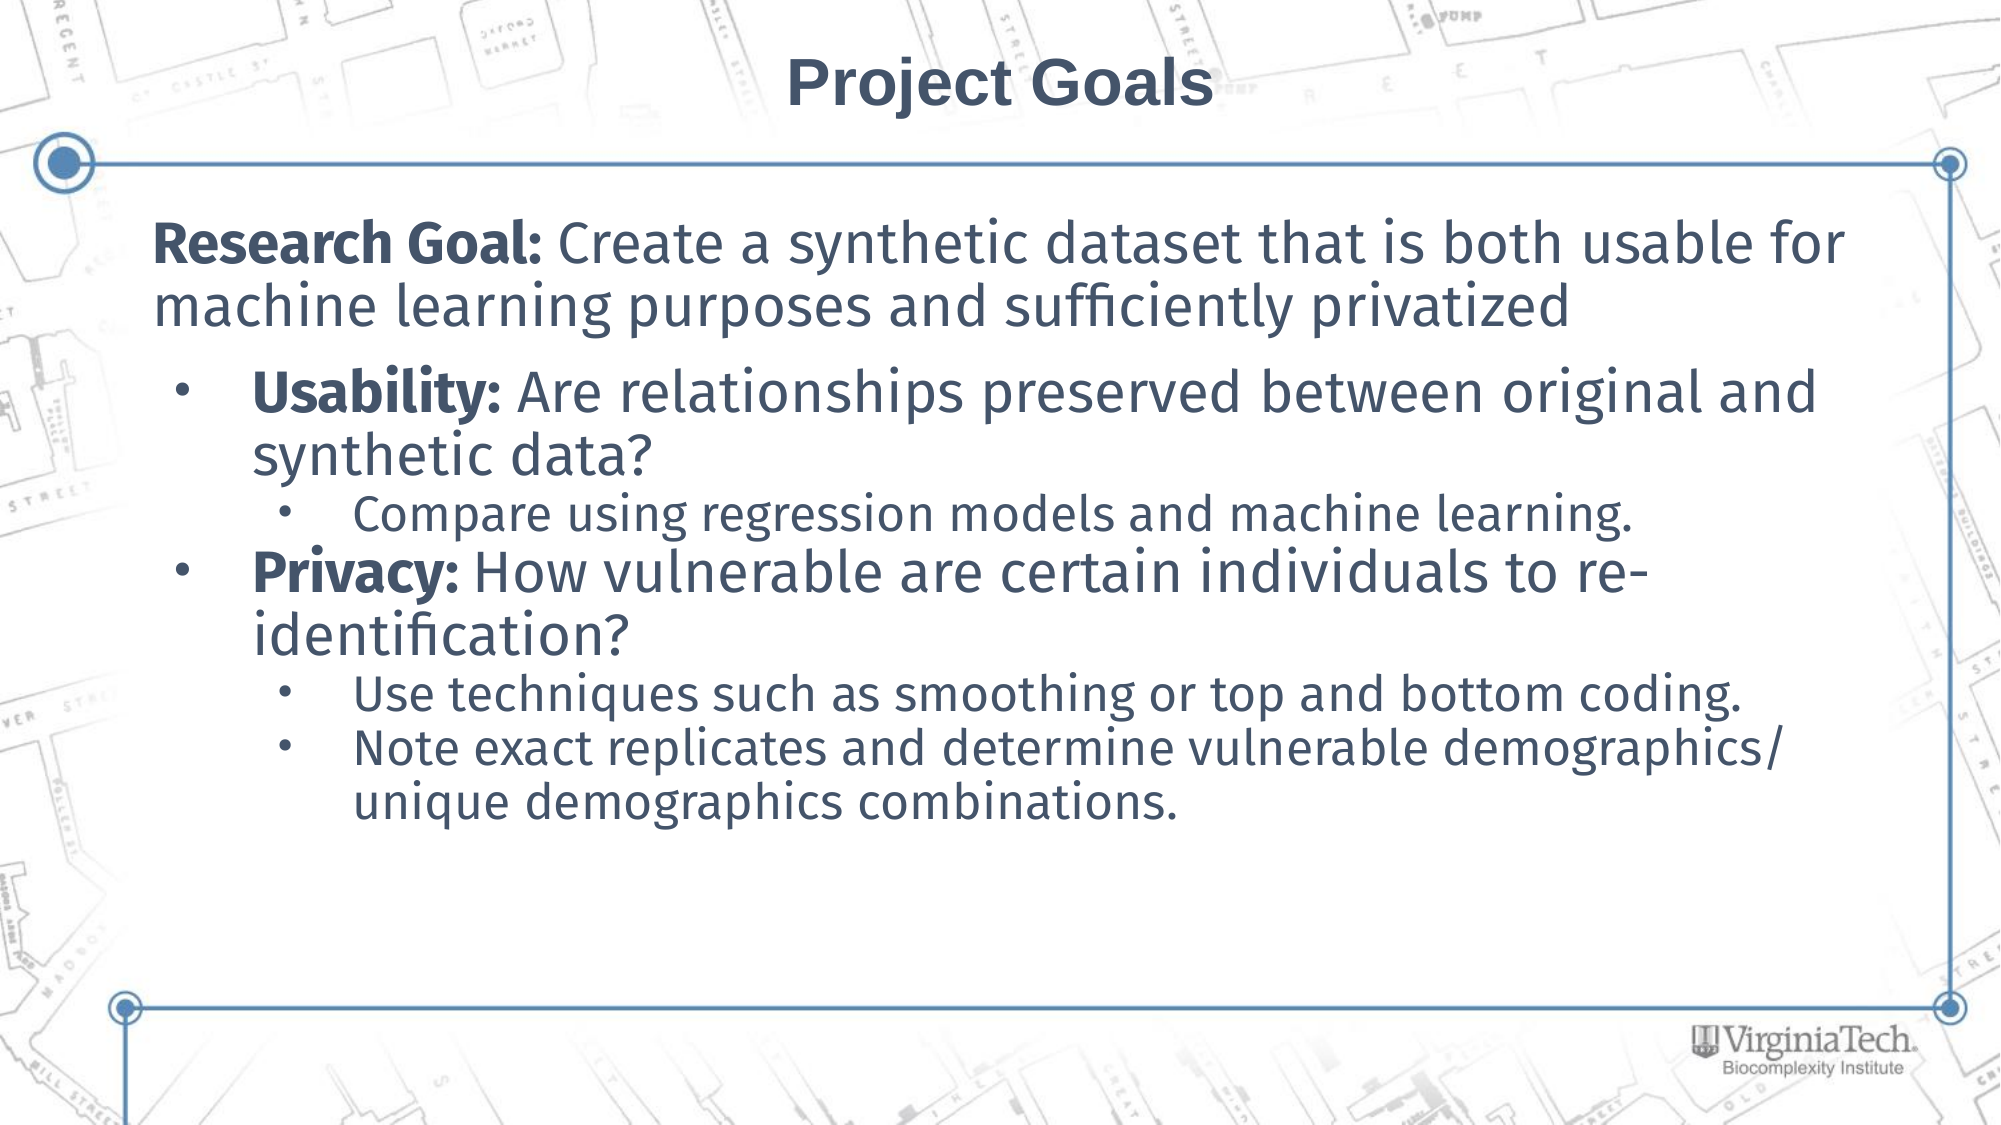

# Project Goals
Research Goal: Create a synthetic dataset that is both usable for machine learning purposes and sufficiently privatized
Usability: Are relationships preserved between original and synthetic data?
Compare using regression models and machine learning.
Privacy: How vulnerable are certain individuals to re-identification?
Use techniques such as smoothing or top and bottom coding.
Note exact replicates and determine vulnerable demographics/ unique demographics combinations.